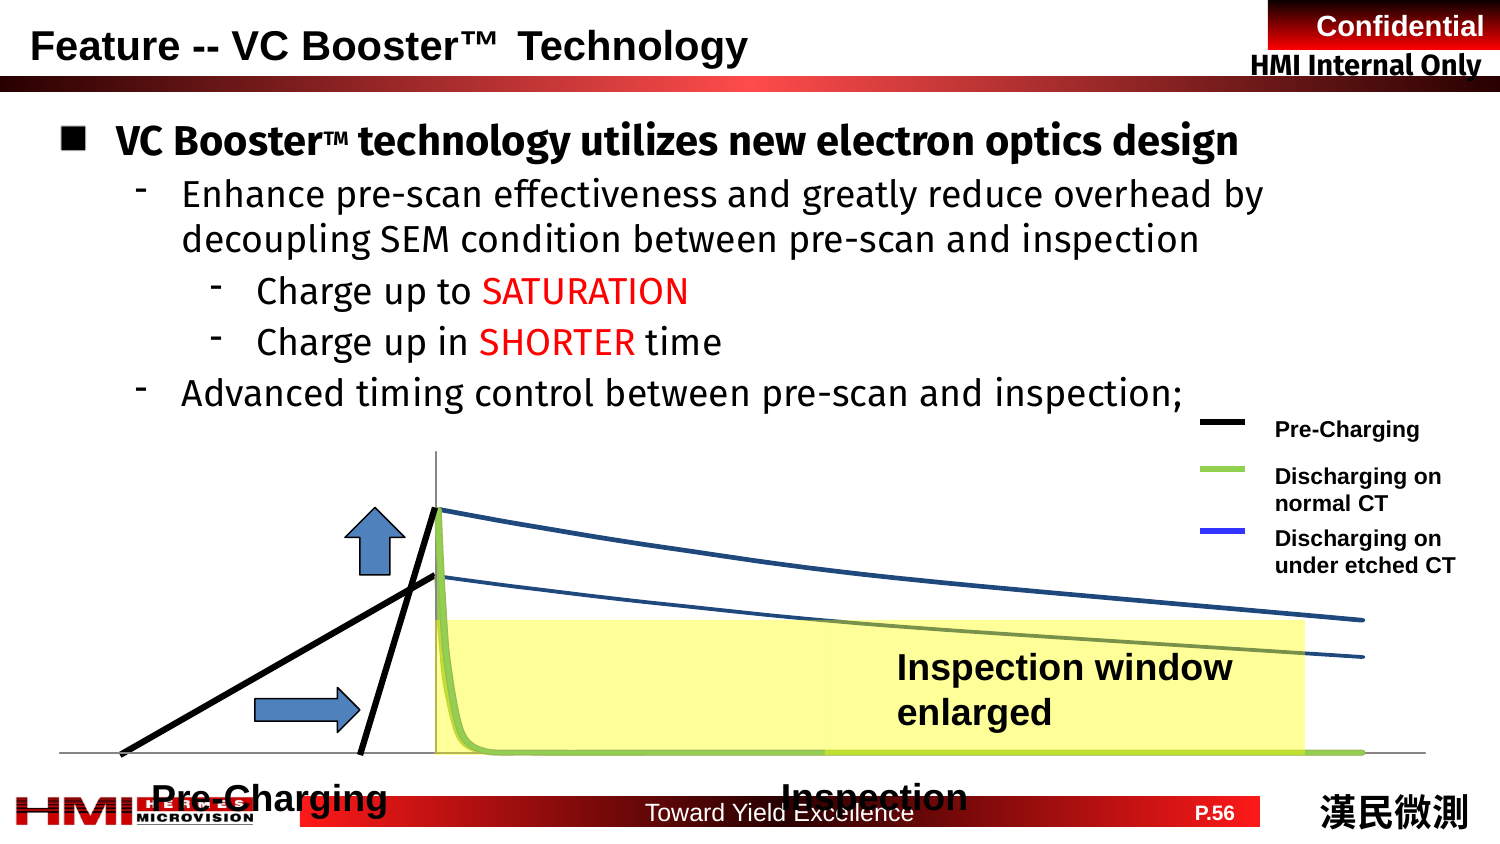

# Feature -- VC Booster™ Technology
VC BoosterTM technology utilizes new electron optics design
Enhance pre-scan effectiveness and greatly reduce overhead by decoupling SEM condition between pre-scan and inspection
Charge up to SATURATION
Charge up in SHORTER time
Advanced timing control between pre-scan and inspection;
Pre-Charging

Inspection
Pre-Charging
Discharging on normal CT

Discharging on under etched CT

Inspection window enlarged